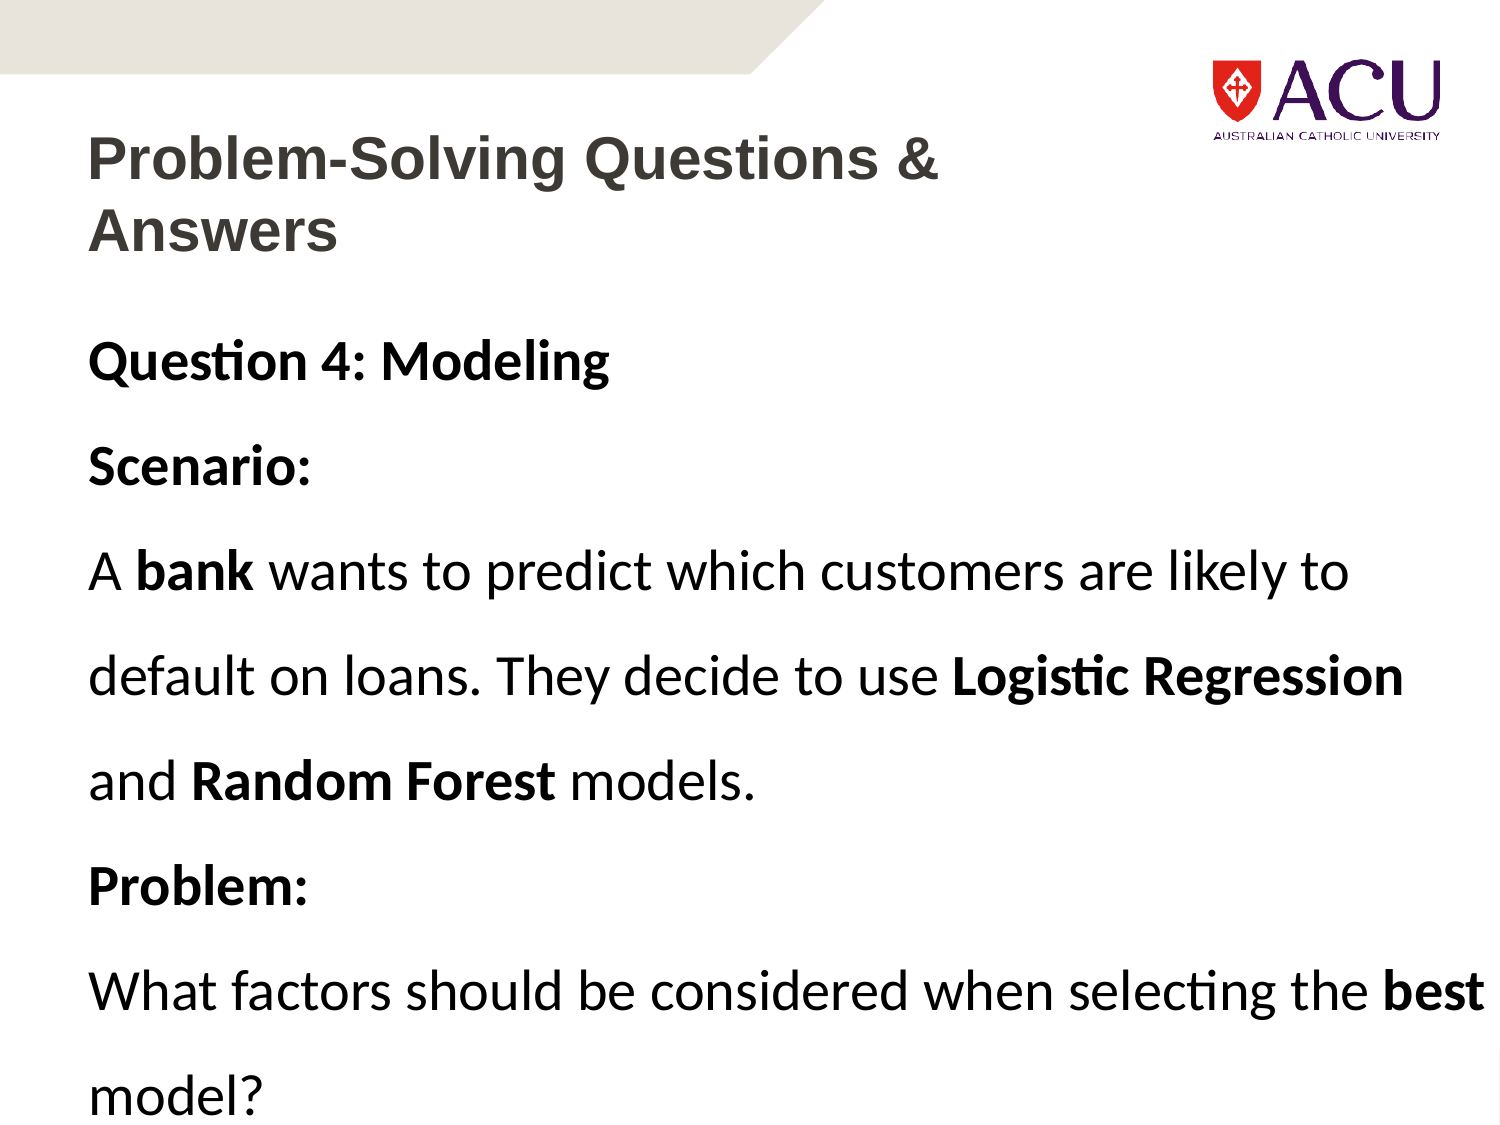

# Problem-Solving Questions & Answers
Question 4: Modeling
Scenario:
A bank wants to predict which customers are likely to default on loans. They decide to use Logistic Regression and Random Forest models.
Problem:
What factors should be considered when selecting the best model?
27 | Faculty of Business and Law | Peter Faber Business School